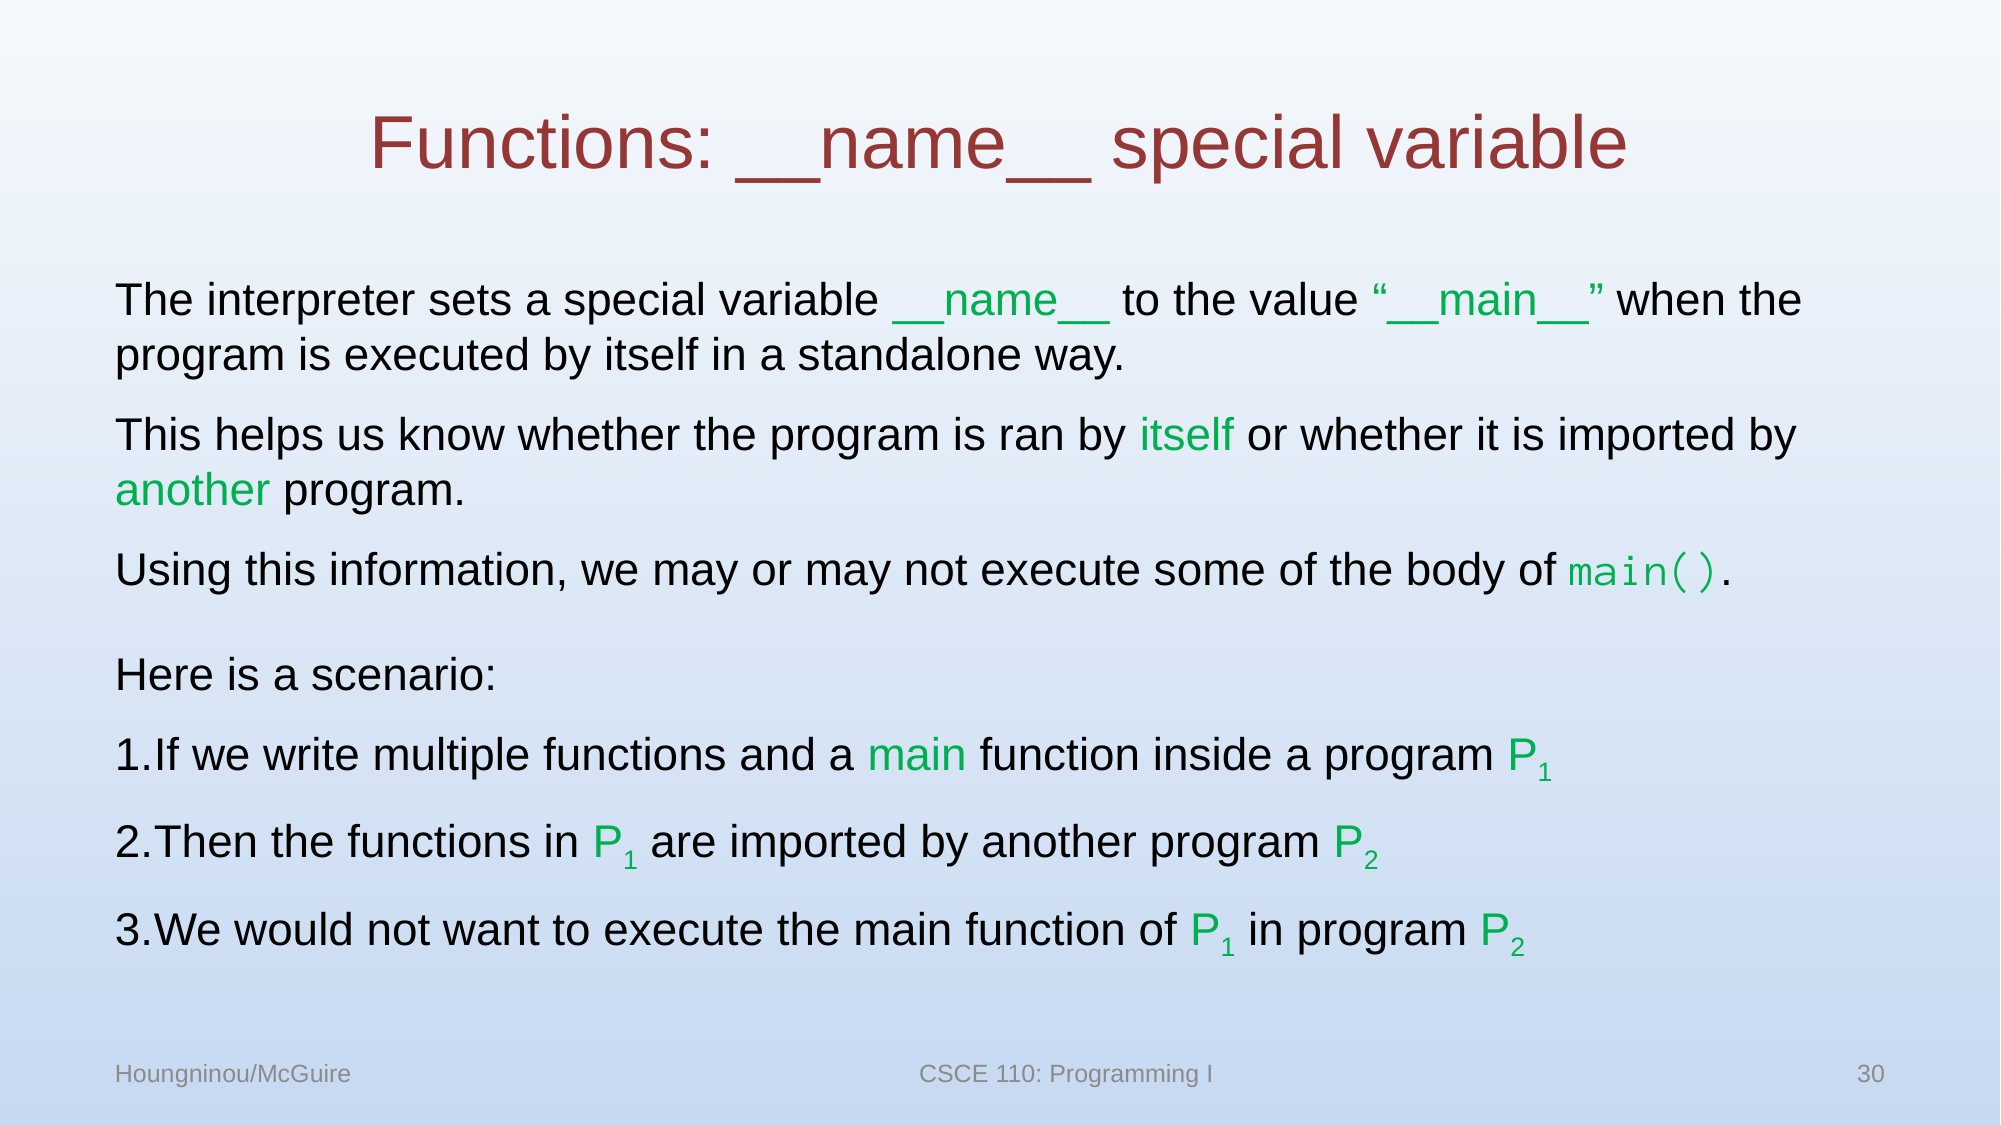

# Functions: __name__ special variable
The interpreter sets a special variable __name__ to the value “__main__” when the program is executed by itself in a standalone way.
This helps us know whether the program is ran by itself or whether it is imported by another program.
Using this information, we may or may not execute some of the body of main().
Here is a scenario:
If we write multiple functions and a main function inside a program P1
Then the functions in P1 are imported by another program P2
We would not want to execute the main function of P1 in program P2

Houngninou/McGuire
CSCE 110: Programming I
30